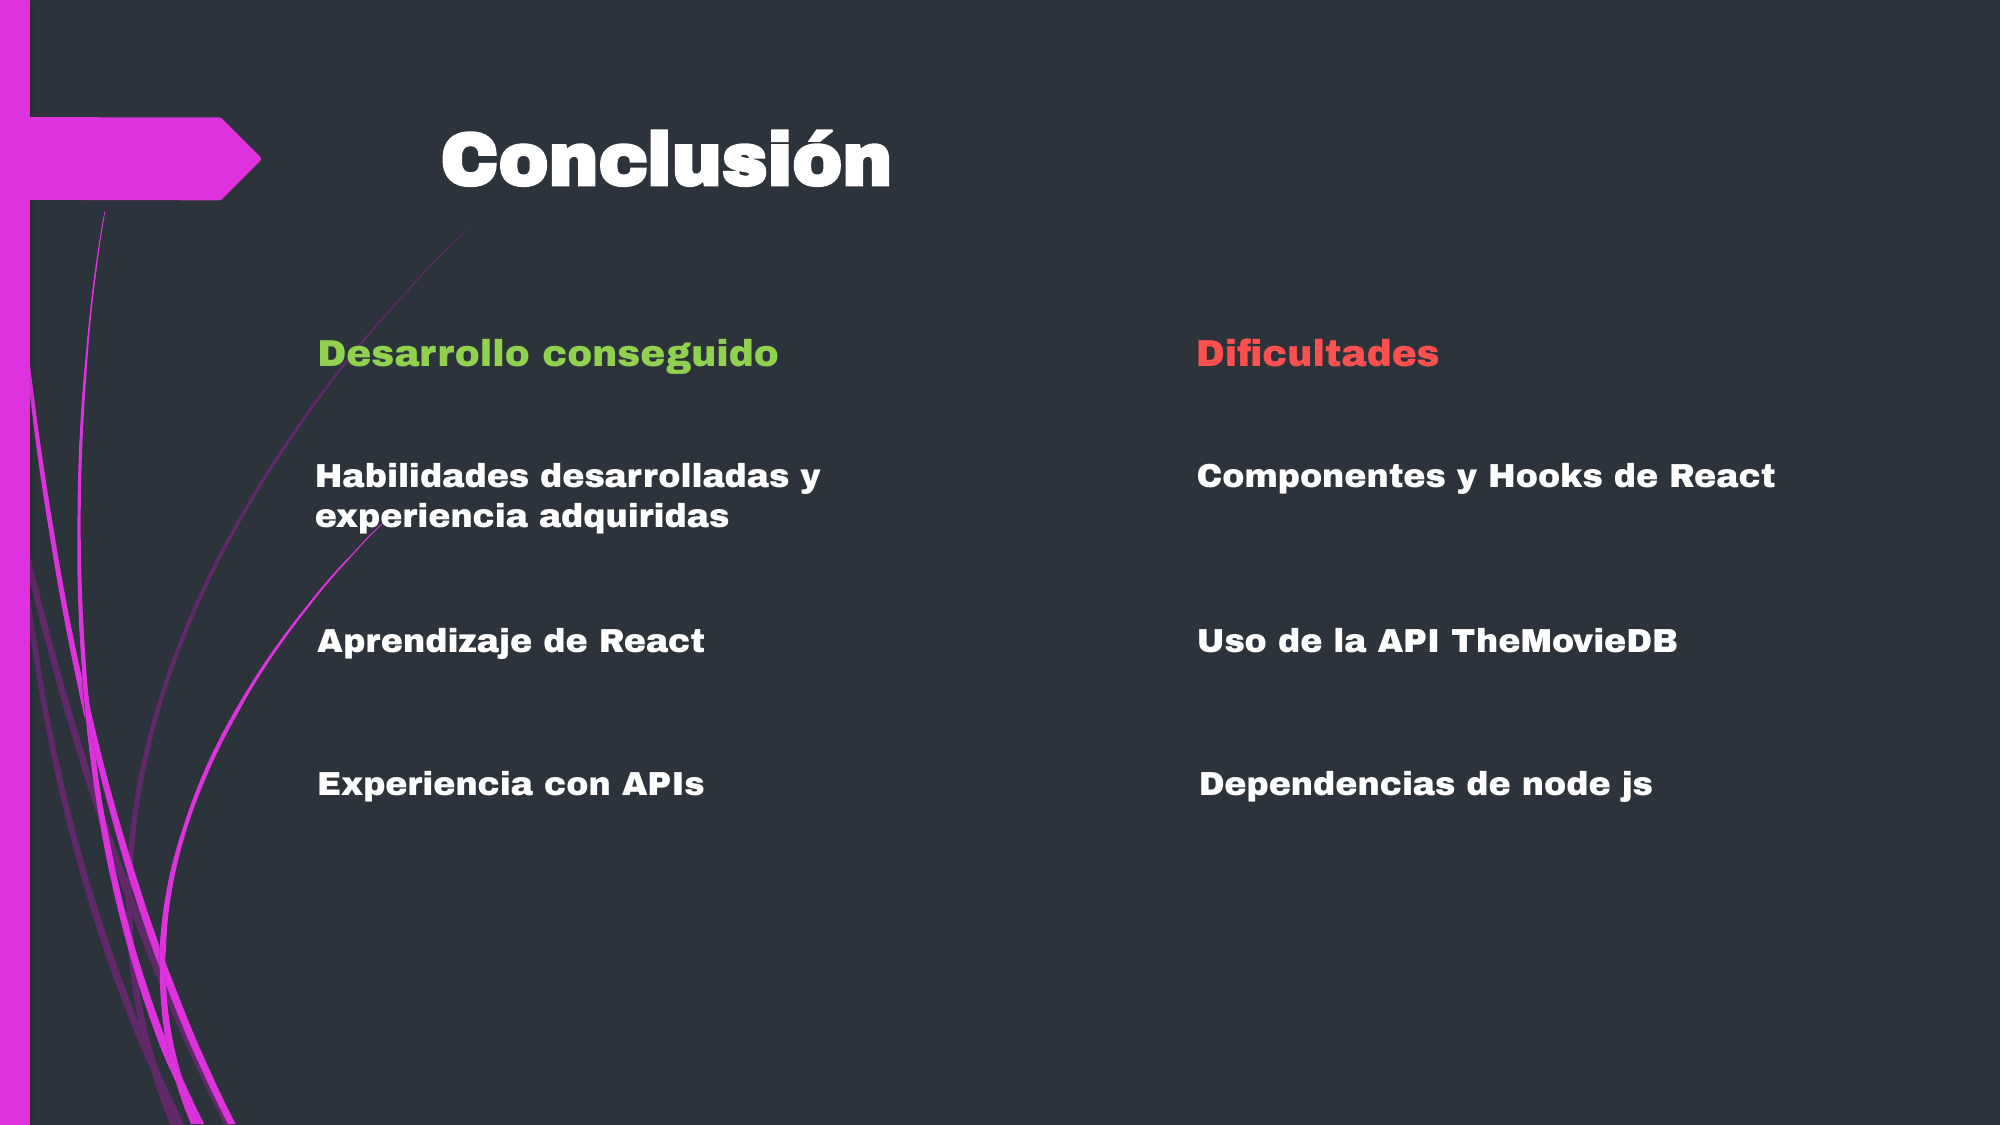

# Conclusión
Desarrollo conseguido
Dificultades
Habilidades desarrolladas y experiencia adquiridas
Componentes y Hooks de React
Aprendizaje de React
Uso de la API TheMovieDB
Experiencia con APIs
Dependencias de node js